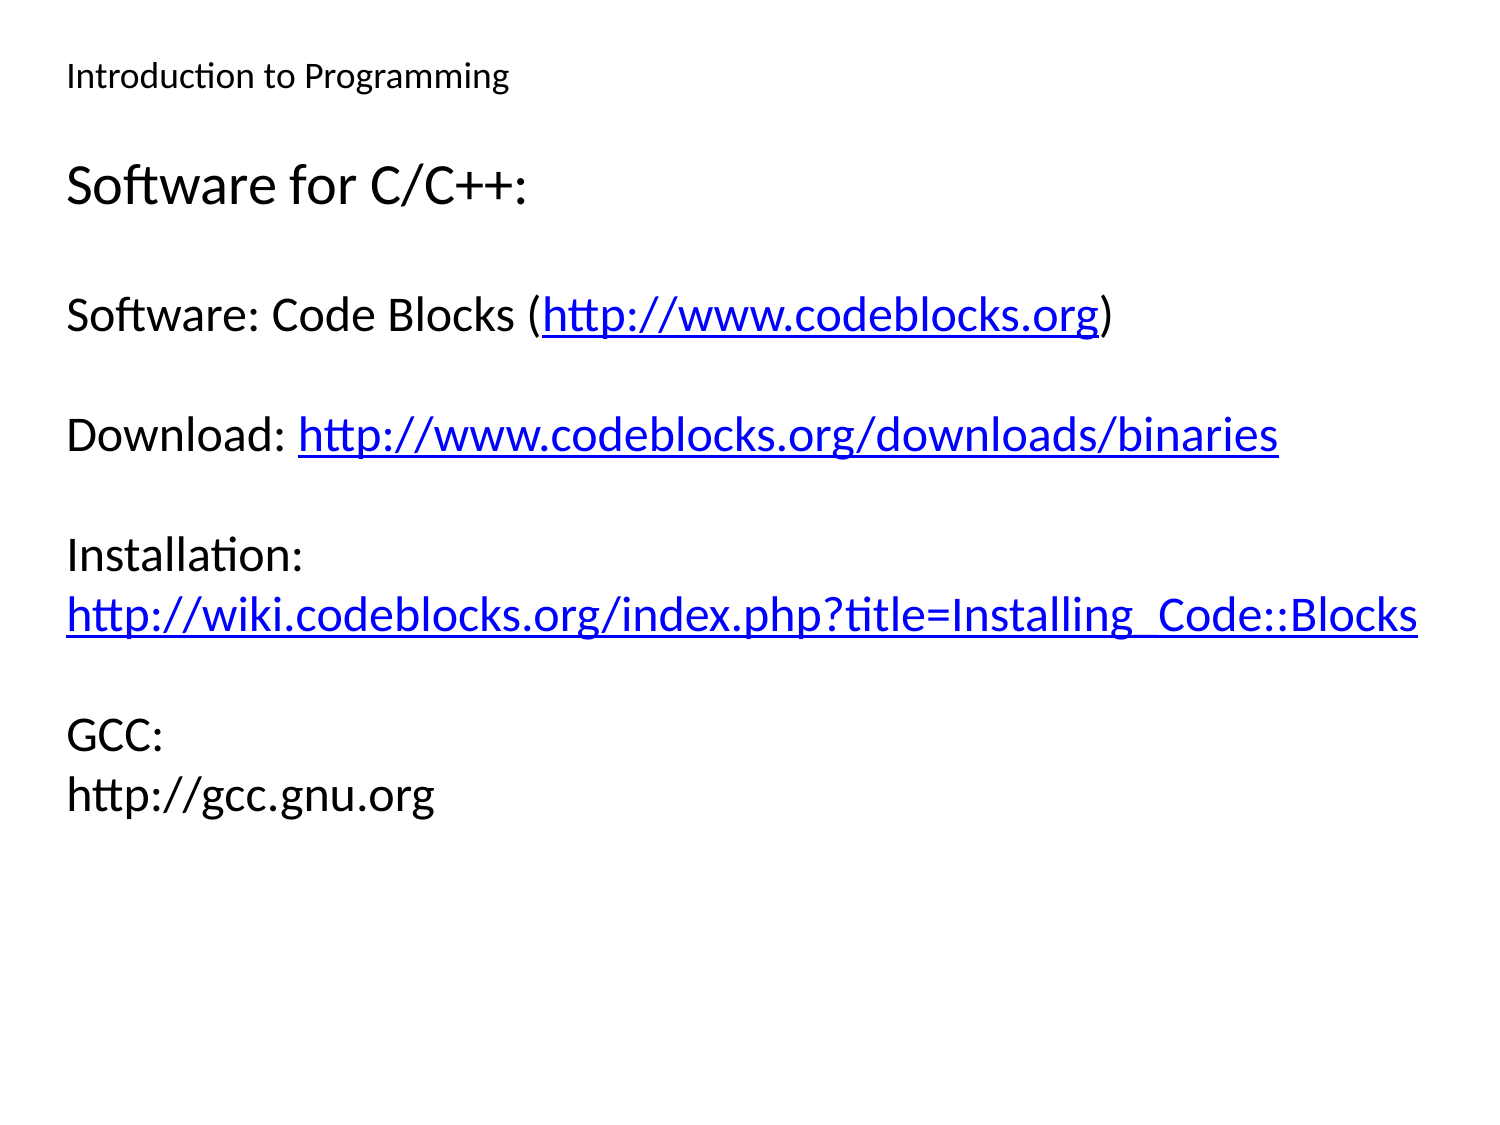

Introduction to Programming
Software for C/C++:

Software: Code Blocks (http://www.codeblocks.org)

Download: http://www.codeblocks.org/downloads/binaries

Installation:
http://wiki.codeblocks.org/index.php?title=Installing_Code::Blocks

GCC:
http://gcc.gnu.org